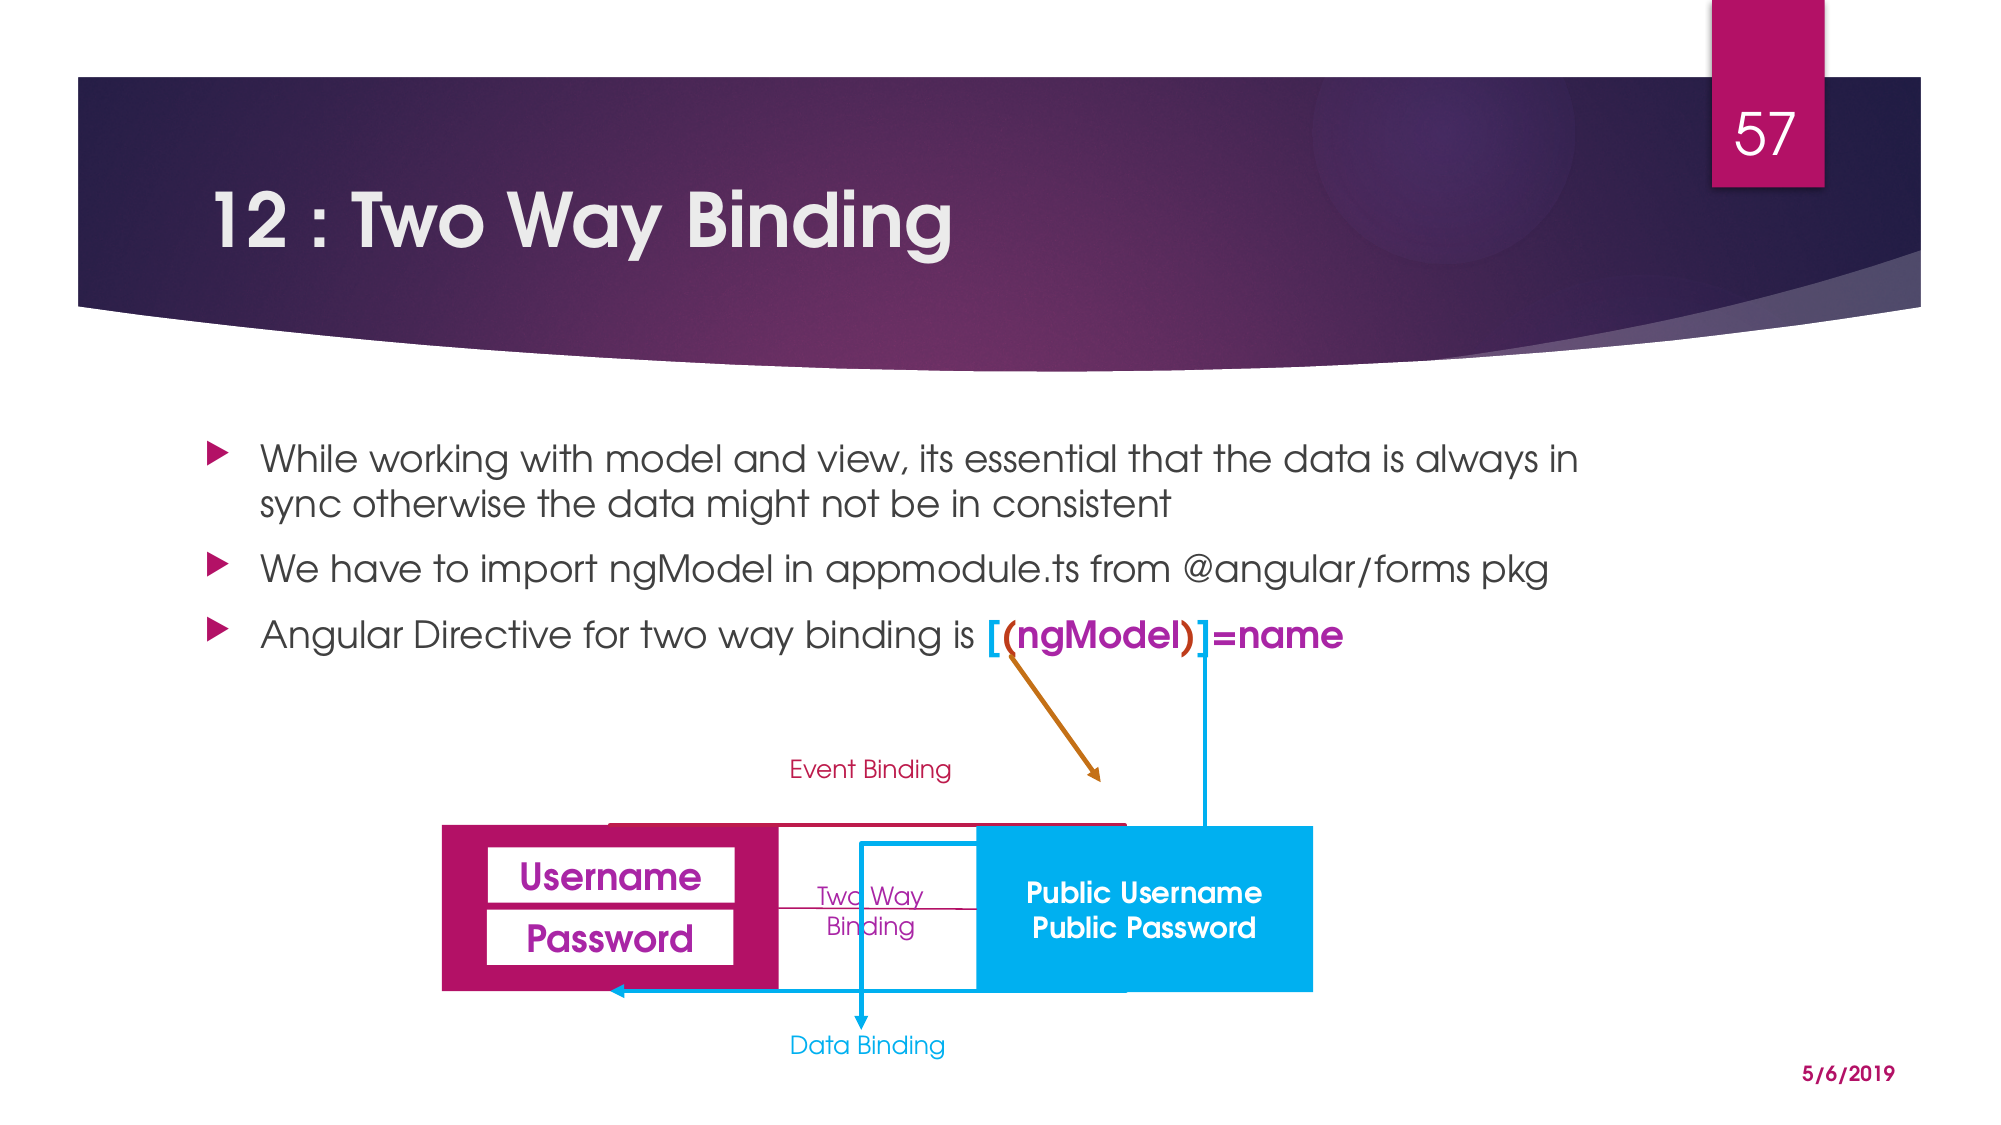

57
# 12 : Two Way Binding
While working with model and view, its essential that the data is always in sync otherwise the data might not be in consistent
We have to import ngModel in appmodule.ts from @angular/forms pkg
Angular Directive for two way binding is [(ngModel)]=name
Event Binding

Public Username
Public Password
Username
Two Way
Binding
Password
Data Binding
5/6/2019